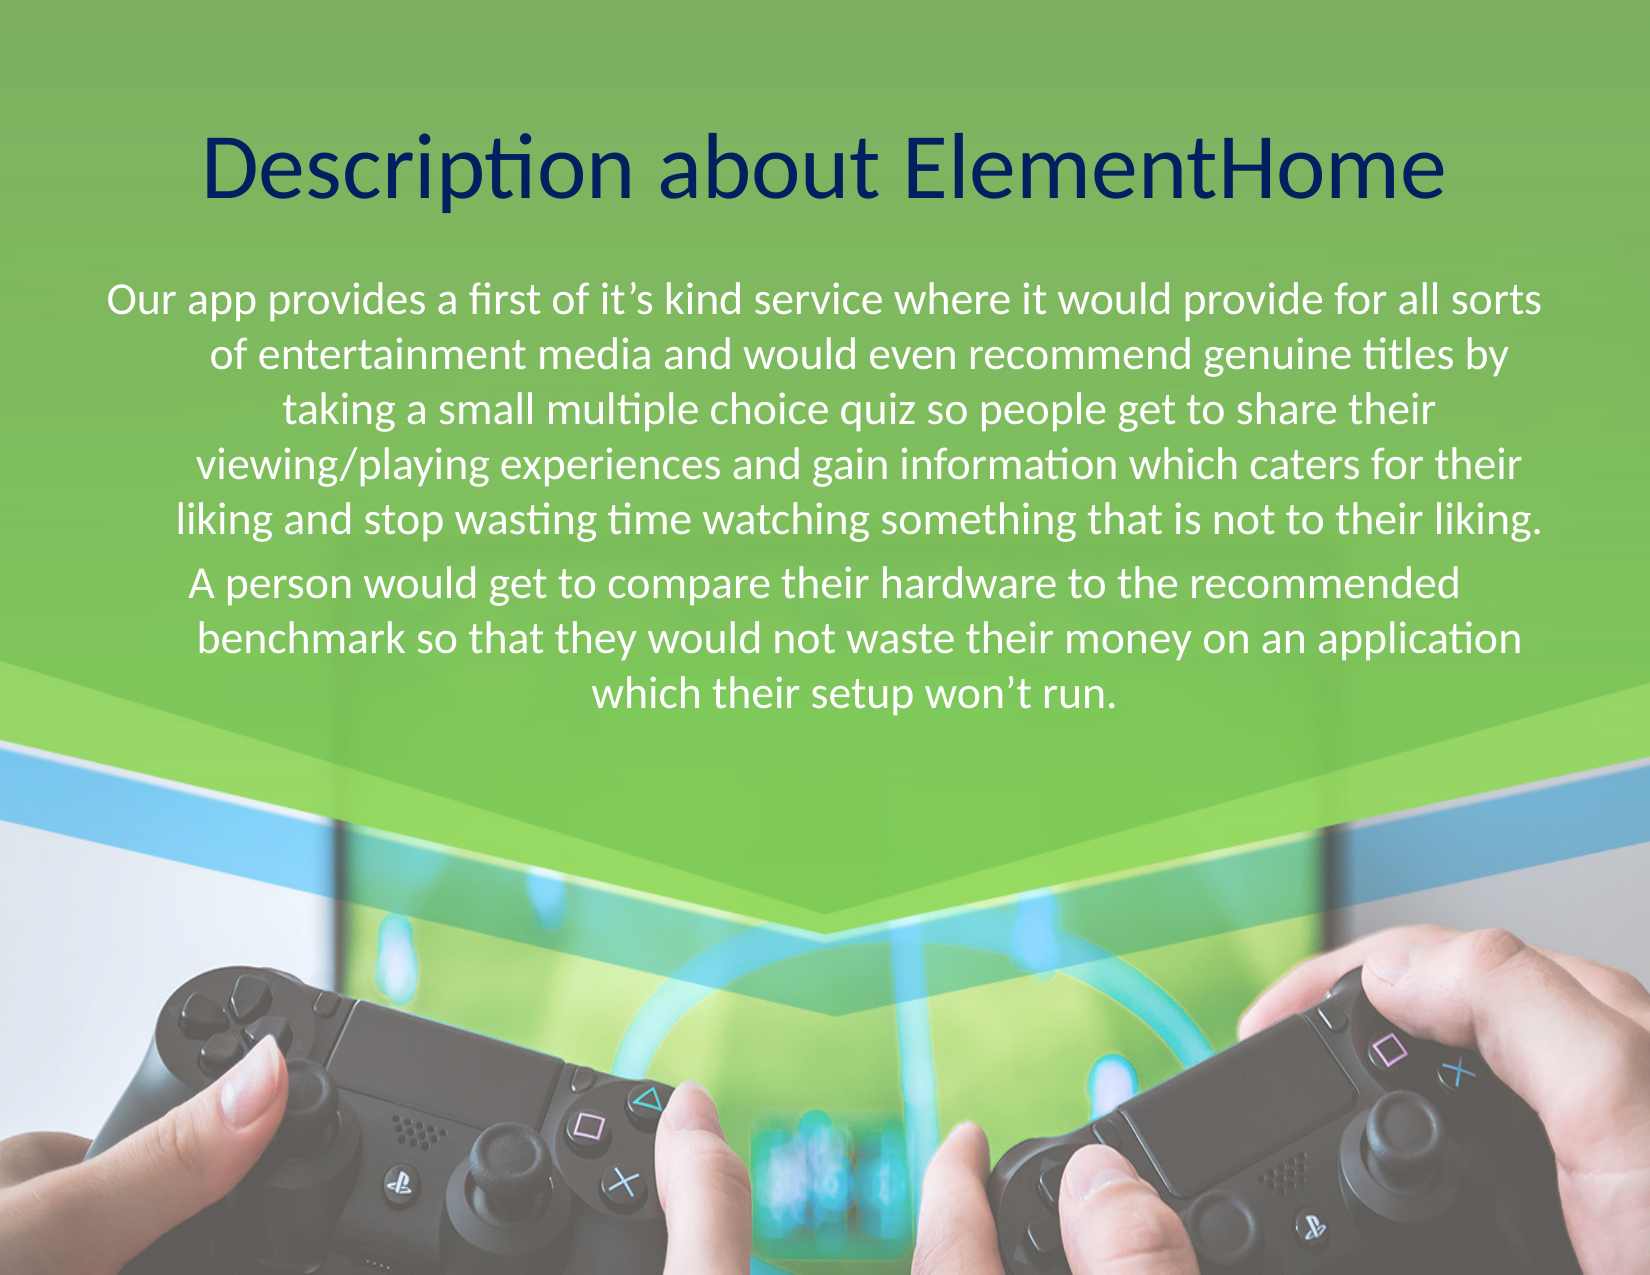

# Description about ElementHome
Our app provides a first of it’s kind service where it would provide for all sorts of entertainment media and would even recommend genuine titles by taking a small multiple choice quiz so people get to share their viewing/playing experiences and gain information which caters for their liking and stop wasting time watching something that is not to their liking.
A person would get to compare their hardware to the recommended benchmark so that they would not waste their money on an application which their setup won’t run.